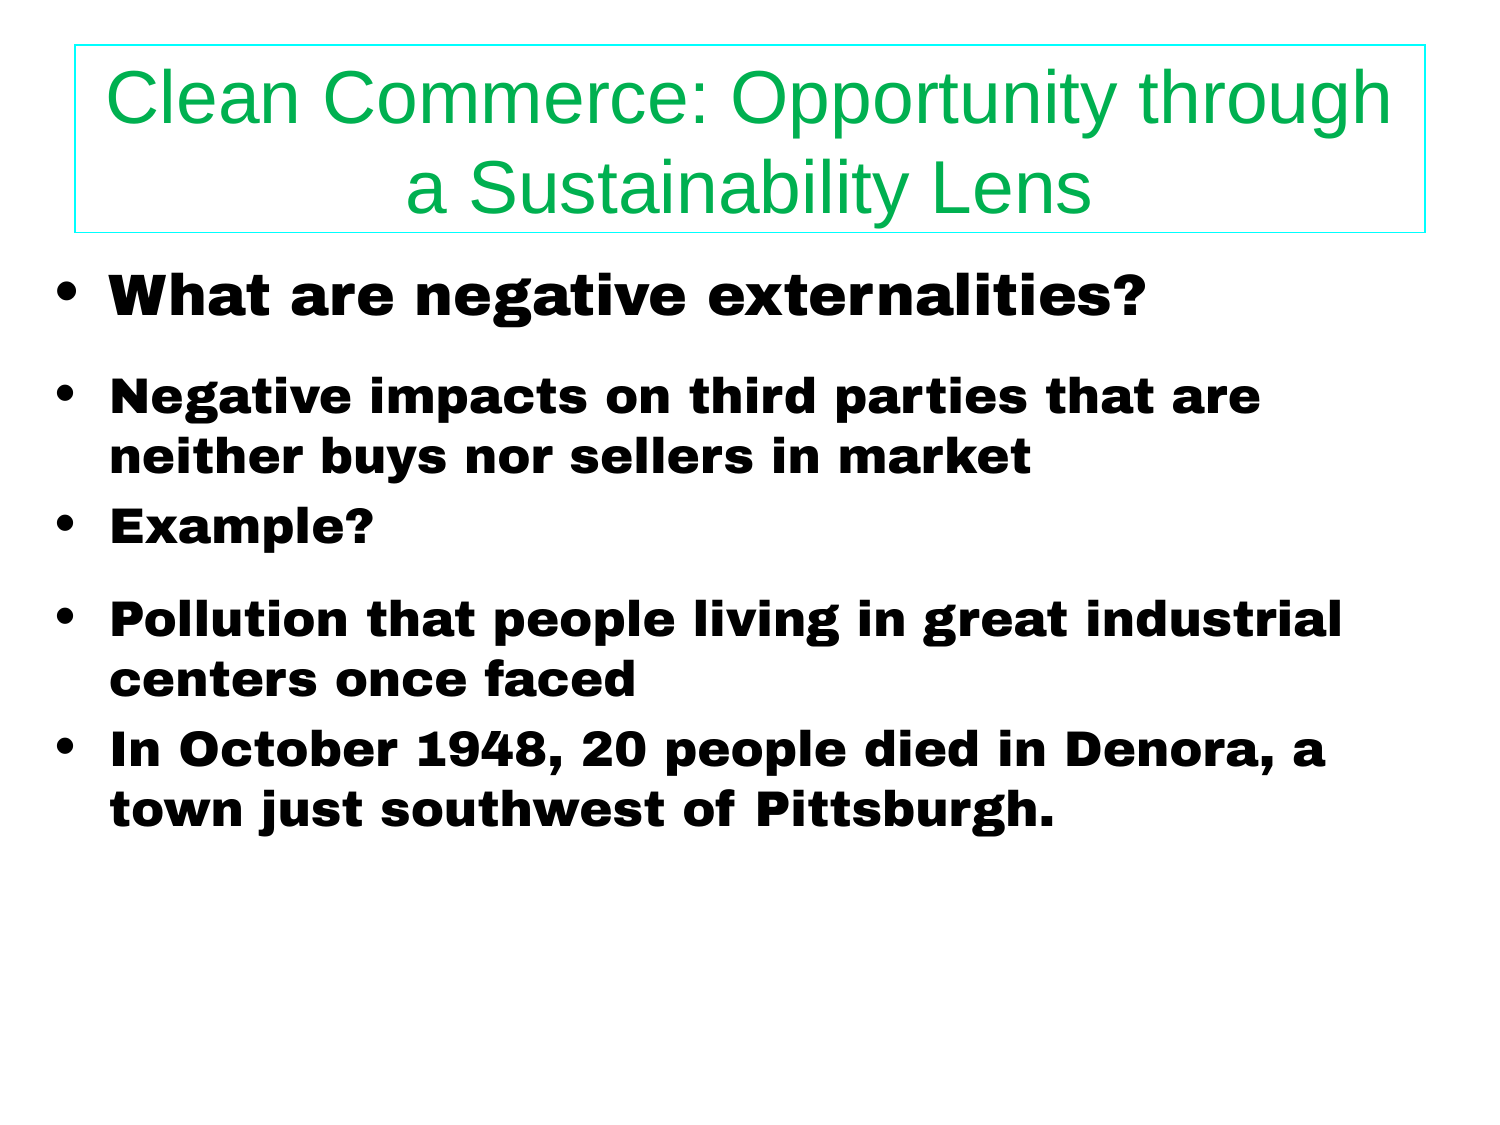

# Clean Commerce: Opportunity through a Sustainability Lens
What are negative externalities?

Negative impacts on third parties that are neither buys nor sellers in market
Example?

Pollution that people living in great industrial centers once faced
In October 1948, 20 people died in Denora, a town just southwest of Pittsburgh.